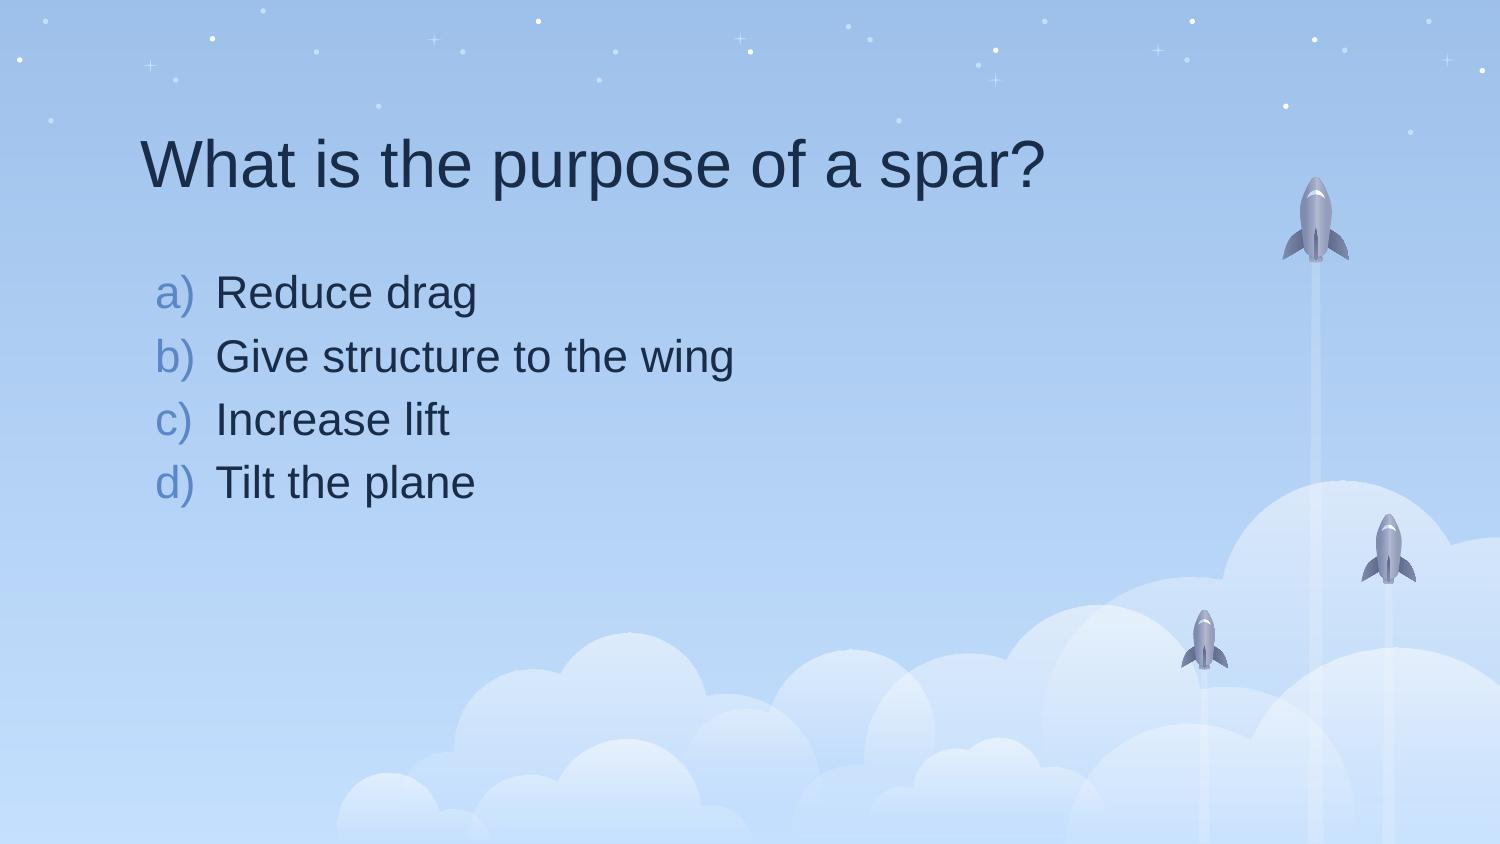

# What is the purpose of a spar?
Reduce drag
Give structure to the wing
Increase lift
Tilt the plane